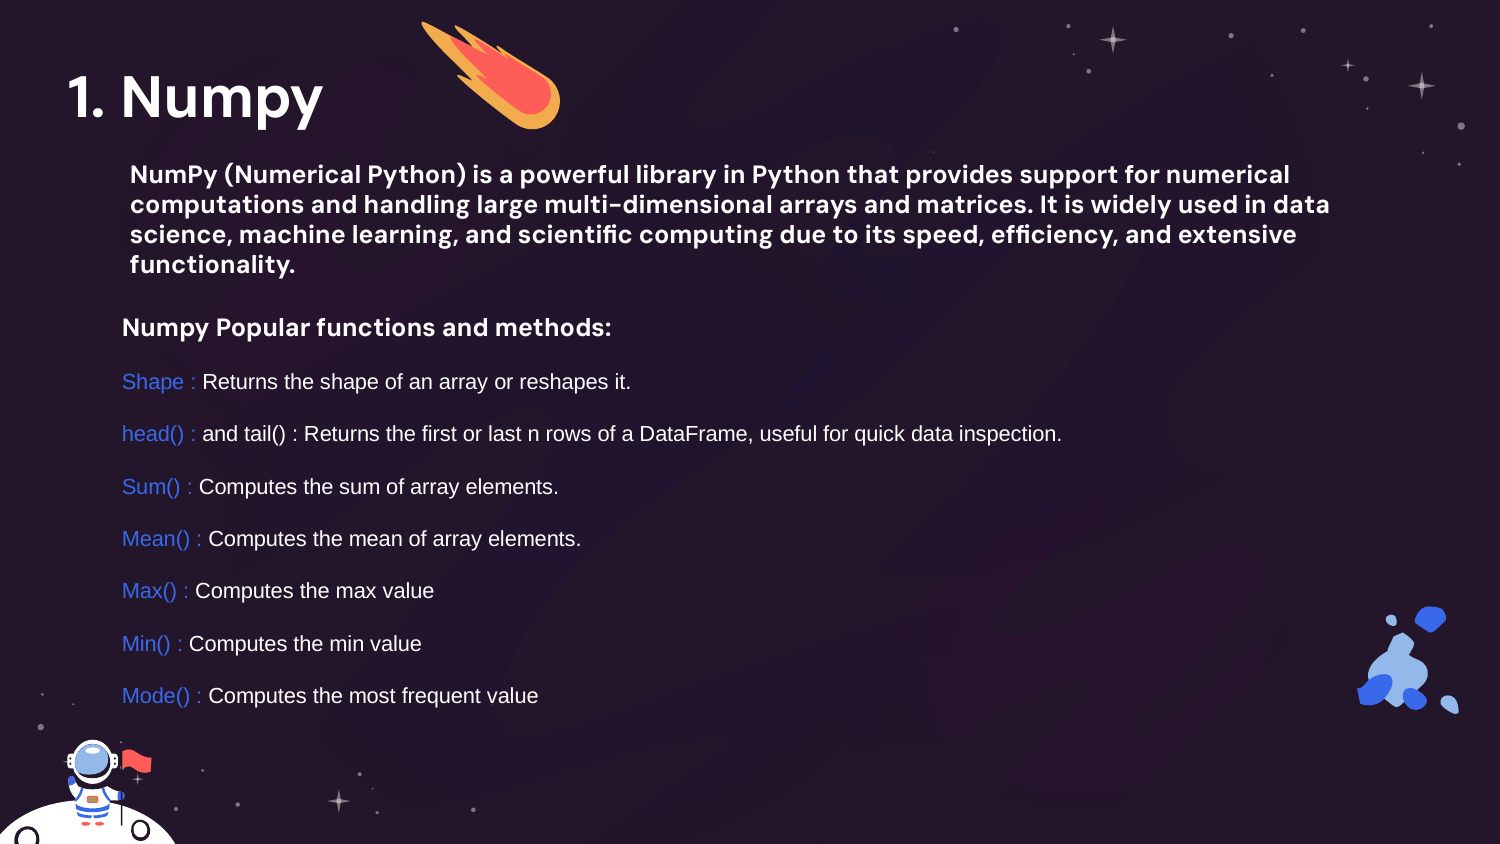

1. Numpy
# NumPy (Numerical Python) is a powerful library in Python that provides support for numerical computations and handling large multi-dimensional arrays and matrices. It is widely used in data science, machine learning, and scientific computing due to its speed, efficiency, and extensive functionality.
Numpy Popular functions and methods:

Shape : Returns the shape of an array or reshapes it.

head() : and tail() : Returns the first or last n rows of a DataFrame, useful for quick data inspection.

Sum() : Computes the sum of array elements.

Mean() : Computes the mean of array elements.

Max() : Computes the max value

Min() : Computes the min value

Mode() : Computes the most frequent value